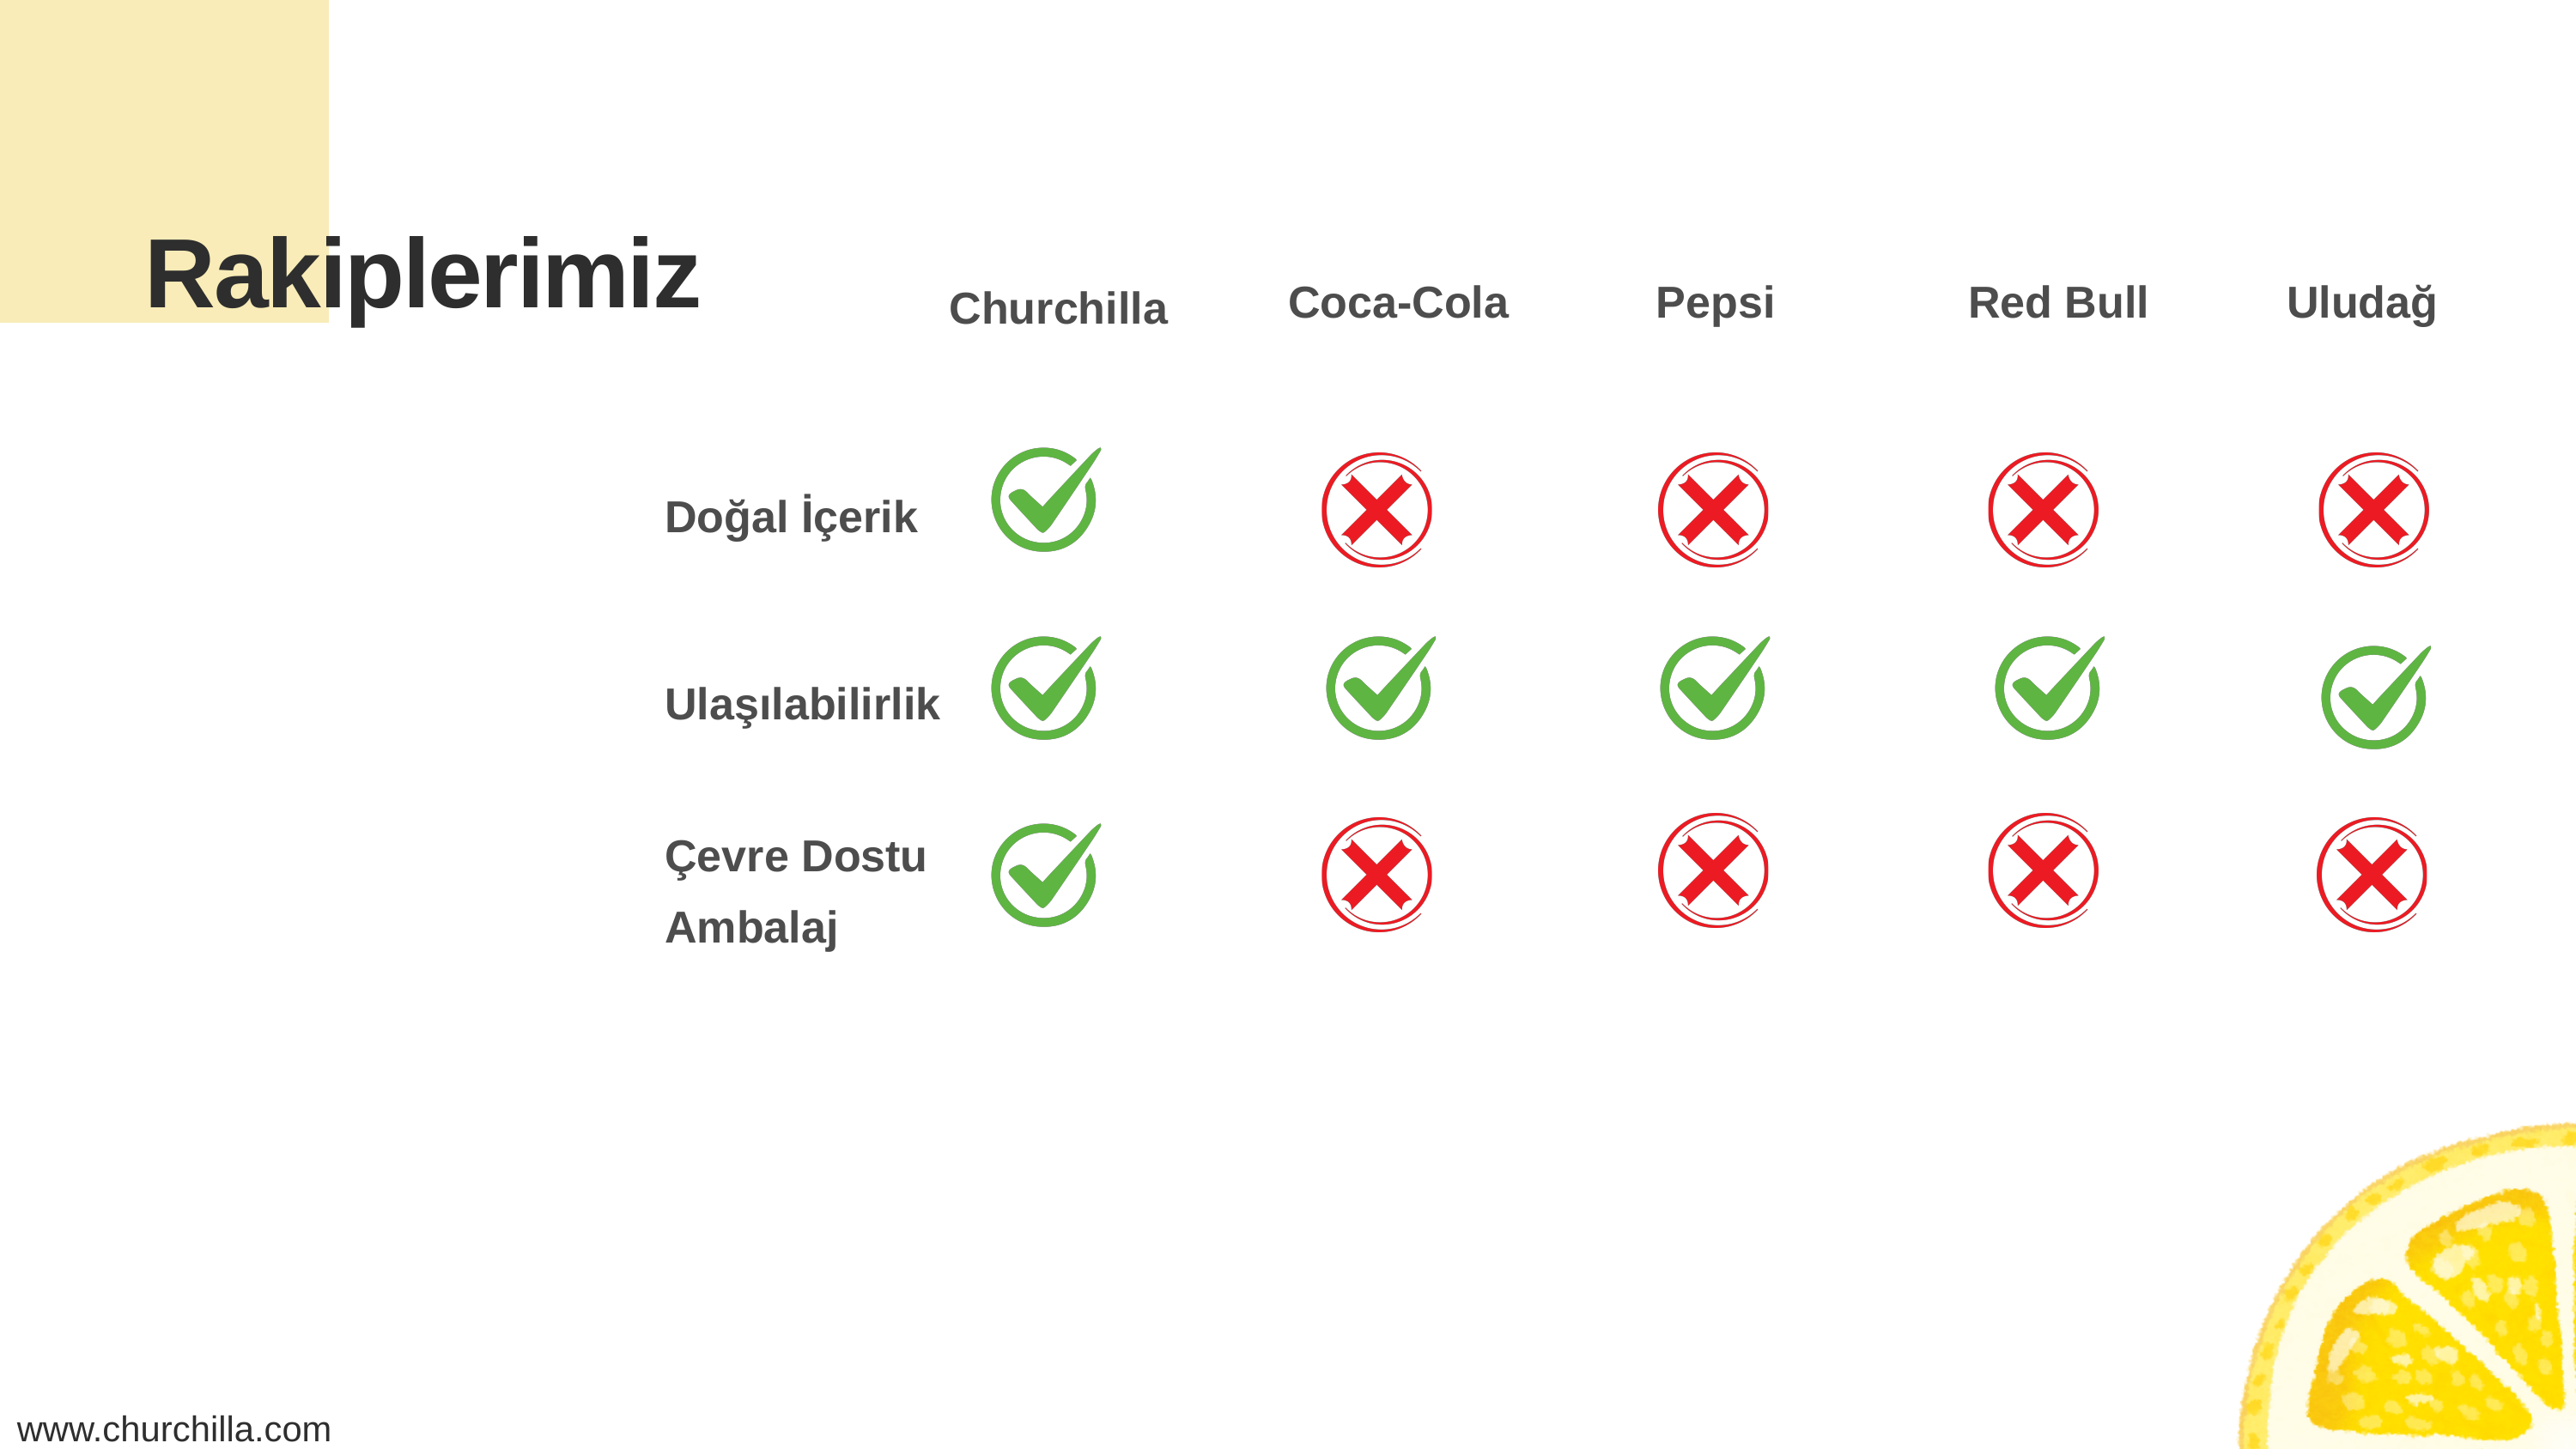

Rakiplerimiz
Coca-Cola
Pepsi
Red Bull
Uludağ
 Churchilla

Doğal İçerik

Ulaşılabilirlik
Çevre Dostu
Ambalaj

www.churchilla.com